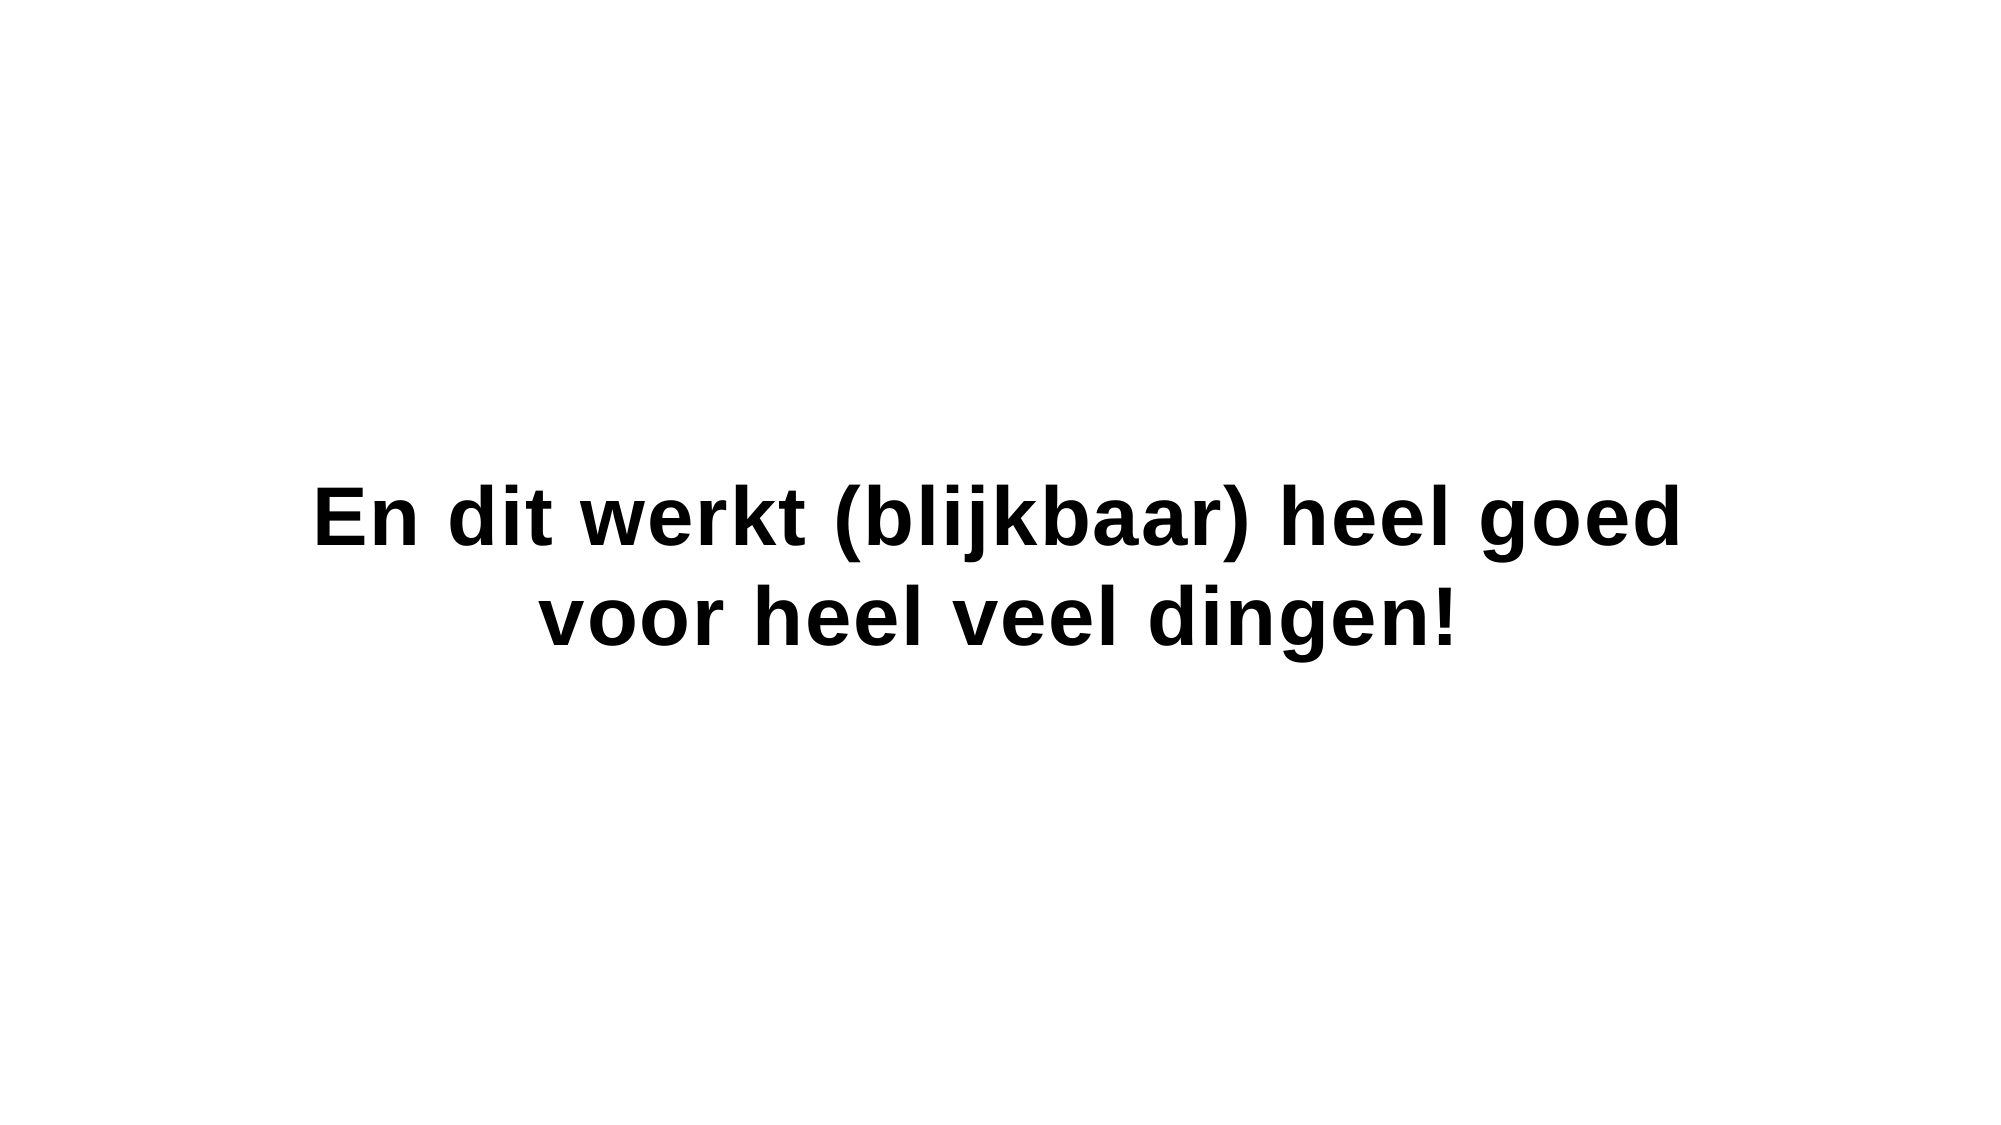

# En dit werkt (blijkbaar) heel goed voor heel veel dingen!